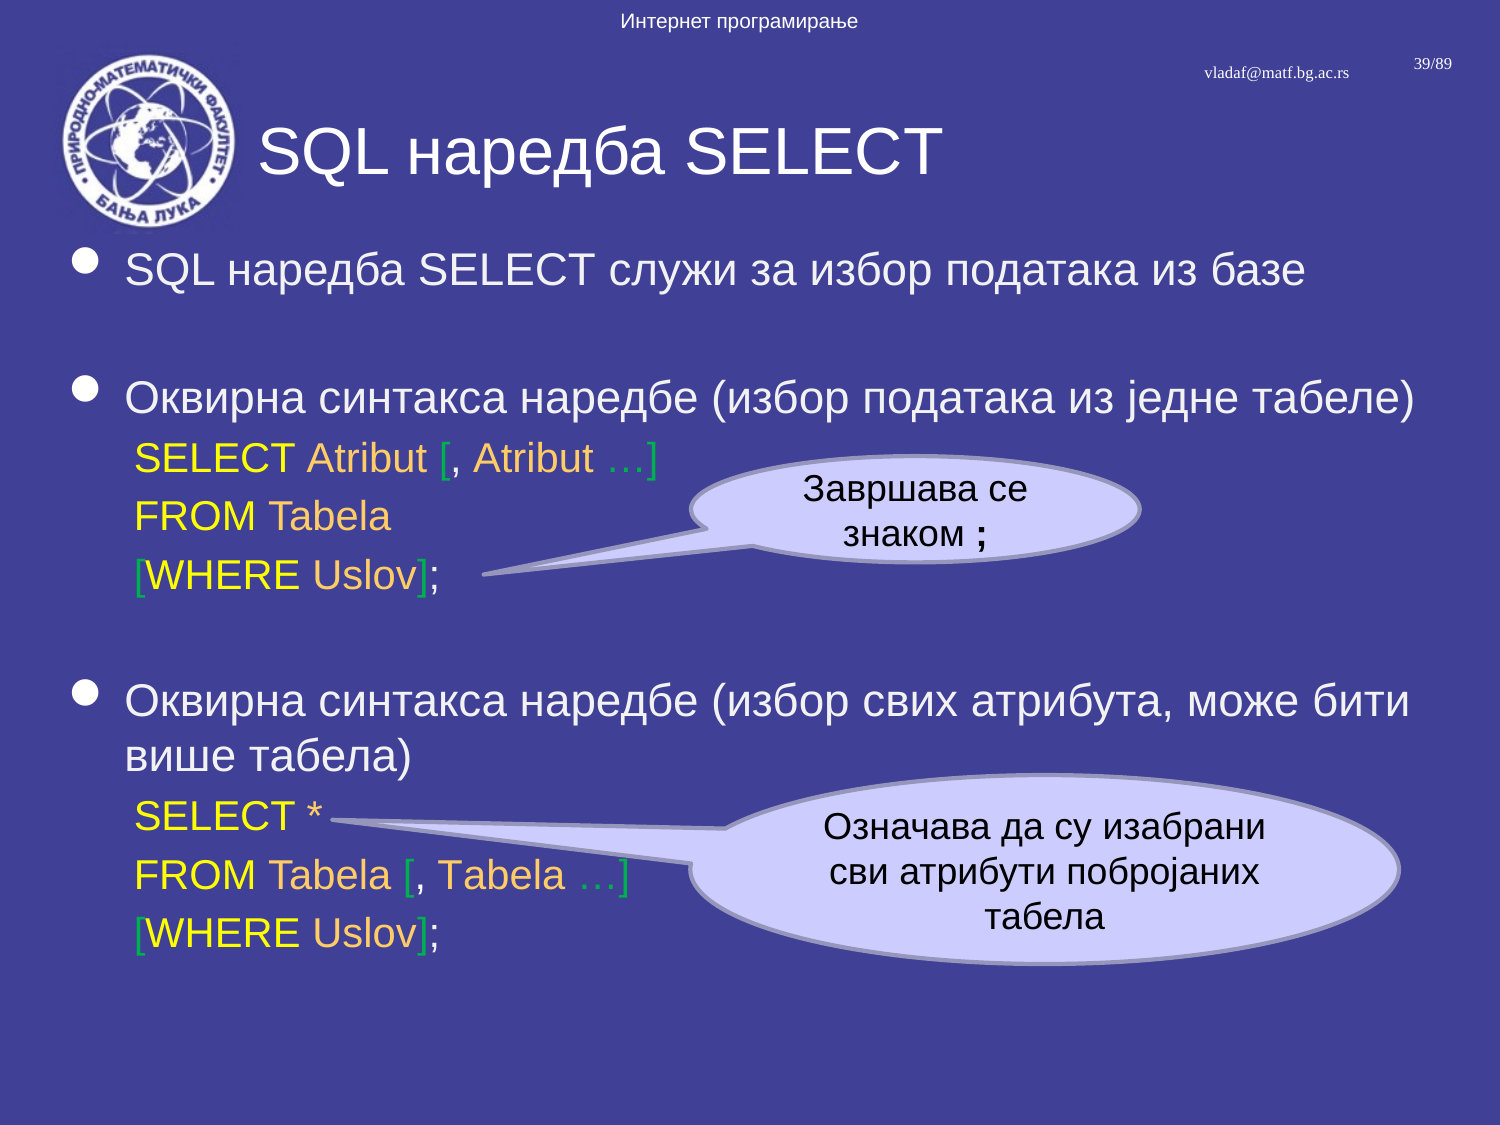

# SQL наредба SELECT
SQL наредба SELECT служи за избор података из базе

Оквирна синтакса наредбе (избор података из једне табеле)
SELECT Atribut [, Atribut …]
FROM Tabela
[WHERE Uslov];

Оквирна синтакса наредбе (избор свих атрибута, може бити више табела)
SELECT *
FROM Tabela [, Тabela …]
[WHERE Uslov];
Завршава се знаком ;
Означава да су изабрани сви атрибути побројаних табела